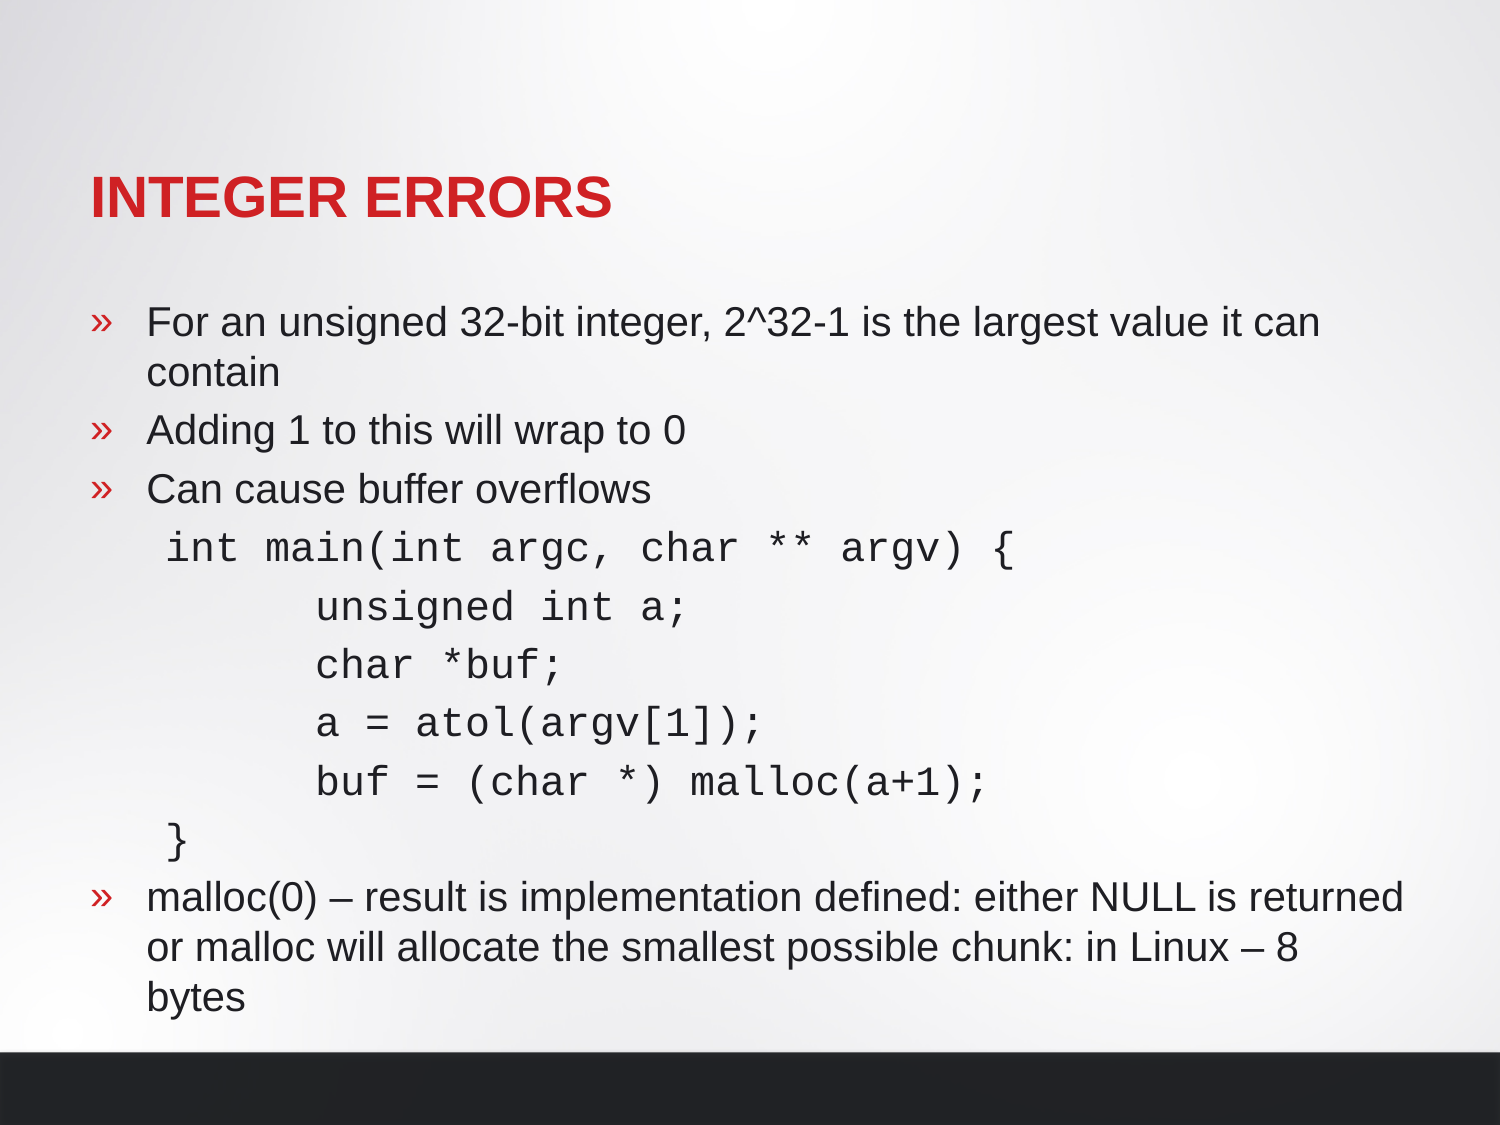

# Integer errors
For an unsigned 32-bit integer, 2^32-1 is the largest value it can contain
Adding 1 to this will wrap to 0
Can cause buffer overflows
int main(int argc, char ** argv) {
	unsigned int a;
	char *buf;
	a = atol(argv[1]);
	buf = (char *) malloc(a+1);
}
malloc(0) – result is implementation defined: either NULL is returned or malloc will allocate the smallest possible chunk: in Linux – 8 bytes